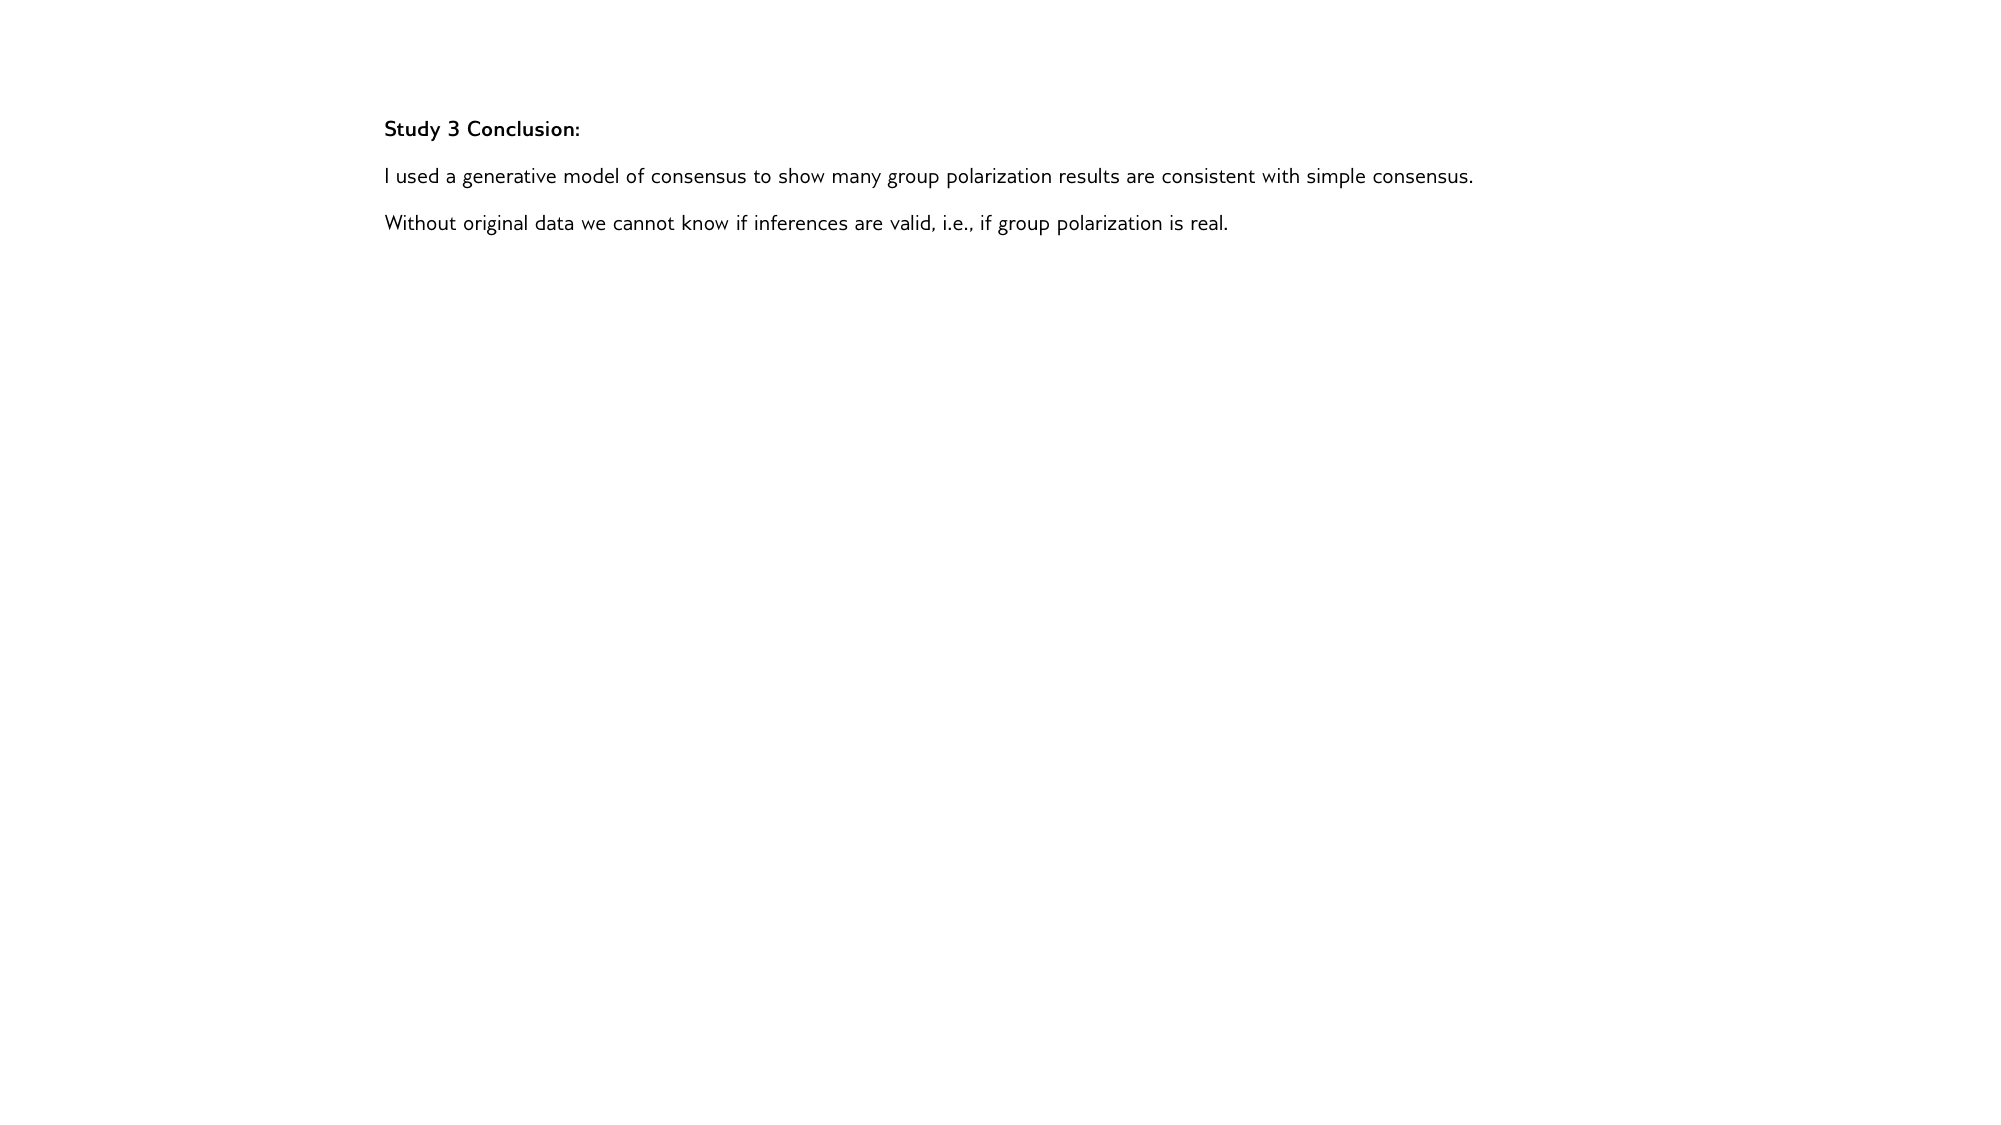

# Study 3 Conclusion: I used a generative model of consensus to show many group polarization results are consistent with simple consensus. Without original data we cannot know if inferences are valid, i.e., if group polarization is real.